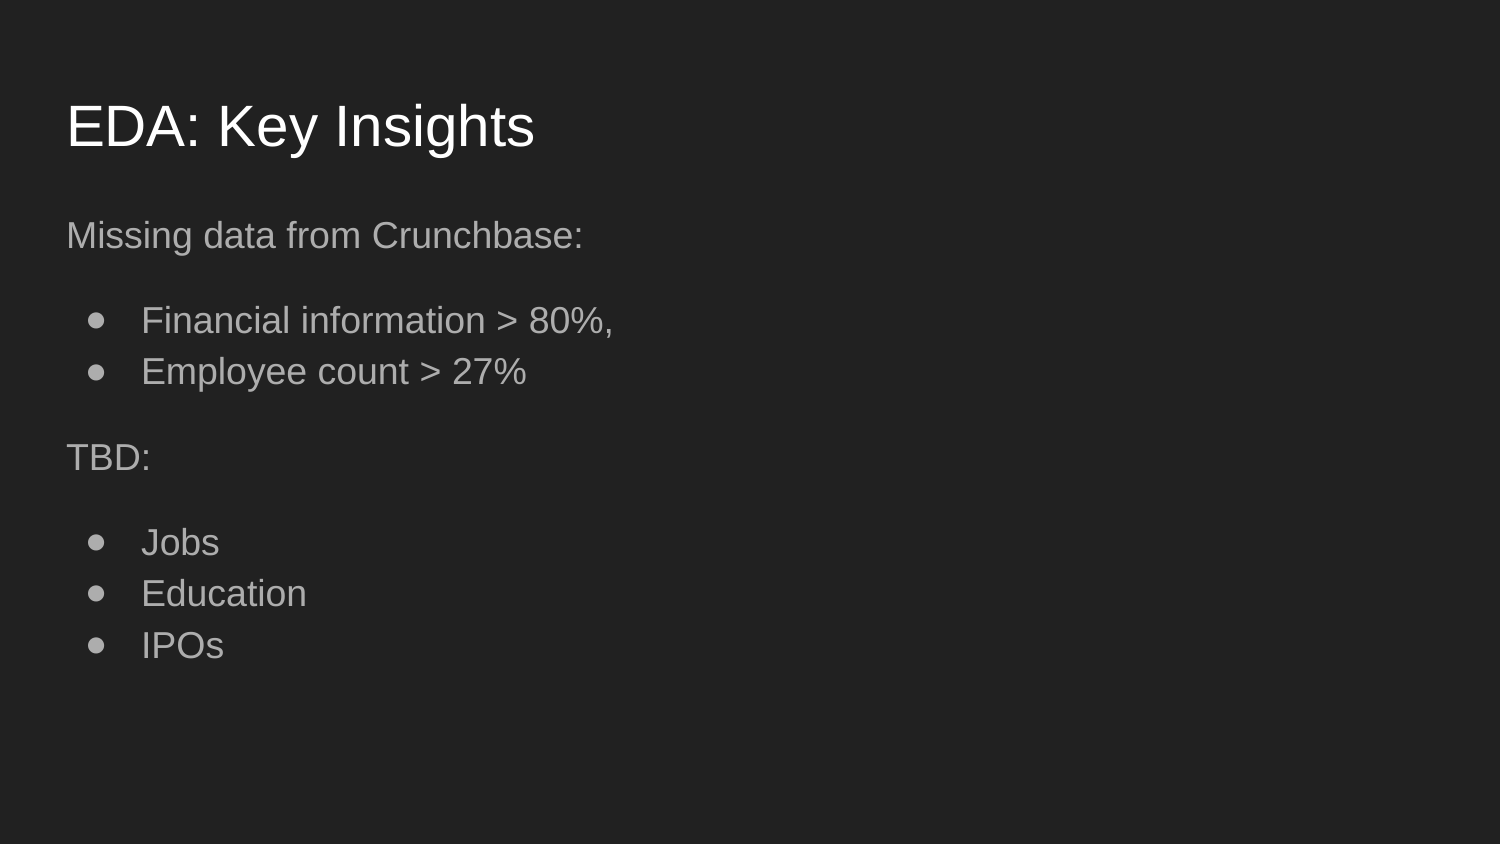

# EDA: Key Insights
Missing data from Crunchbase:
Financial information > 80%,
Employee count > 27%
TBD:
Jobs
Education
IPOs